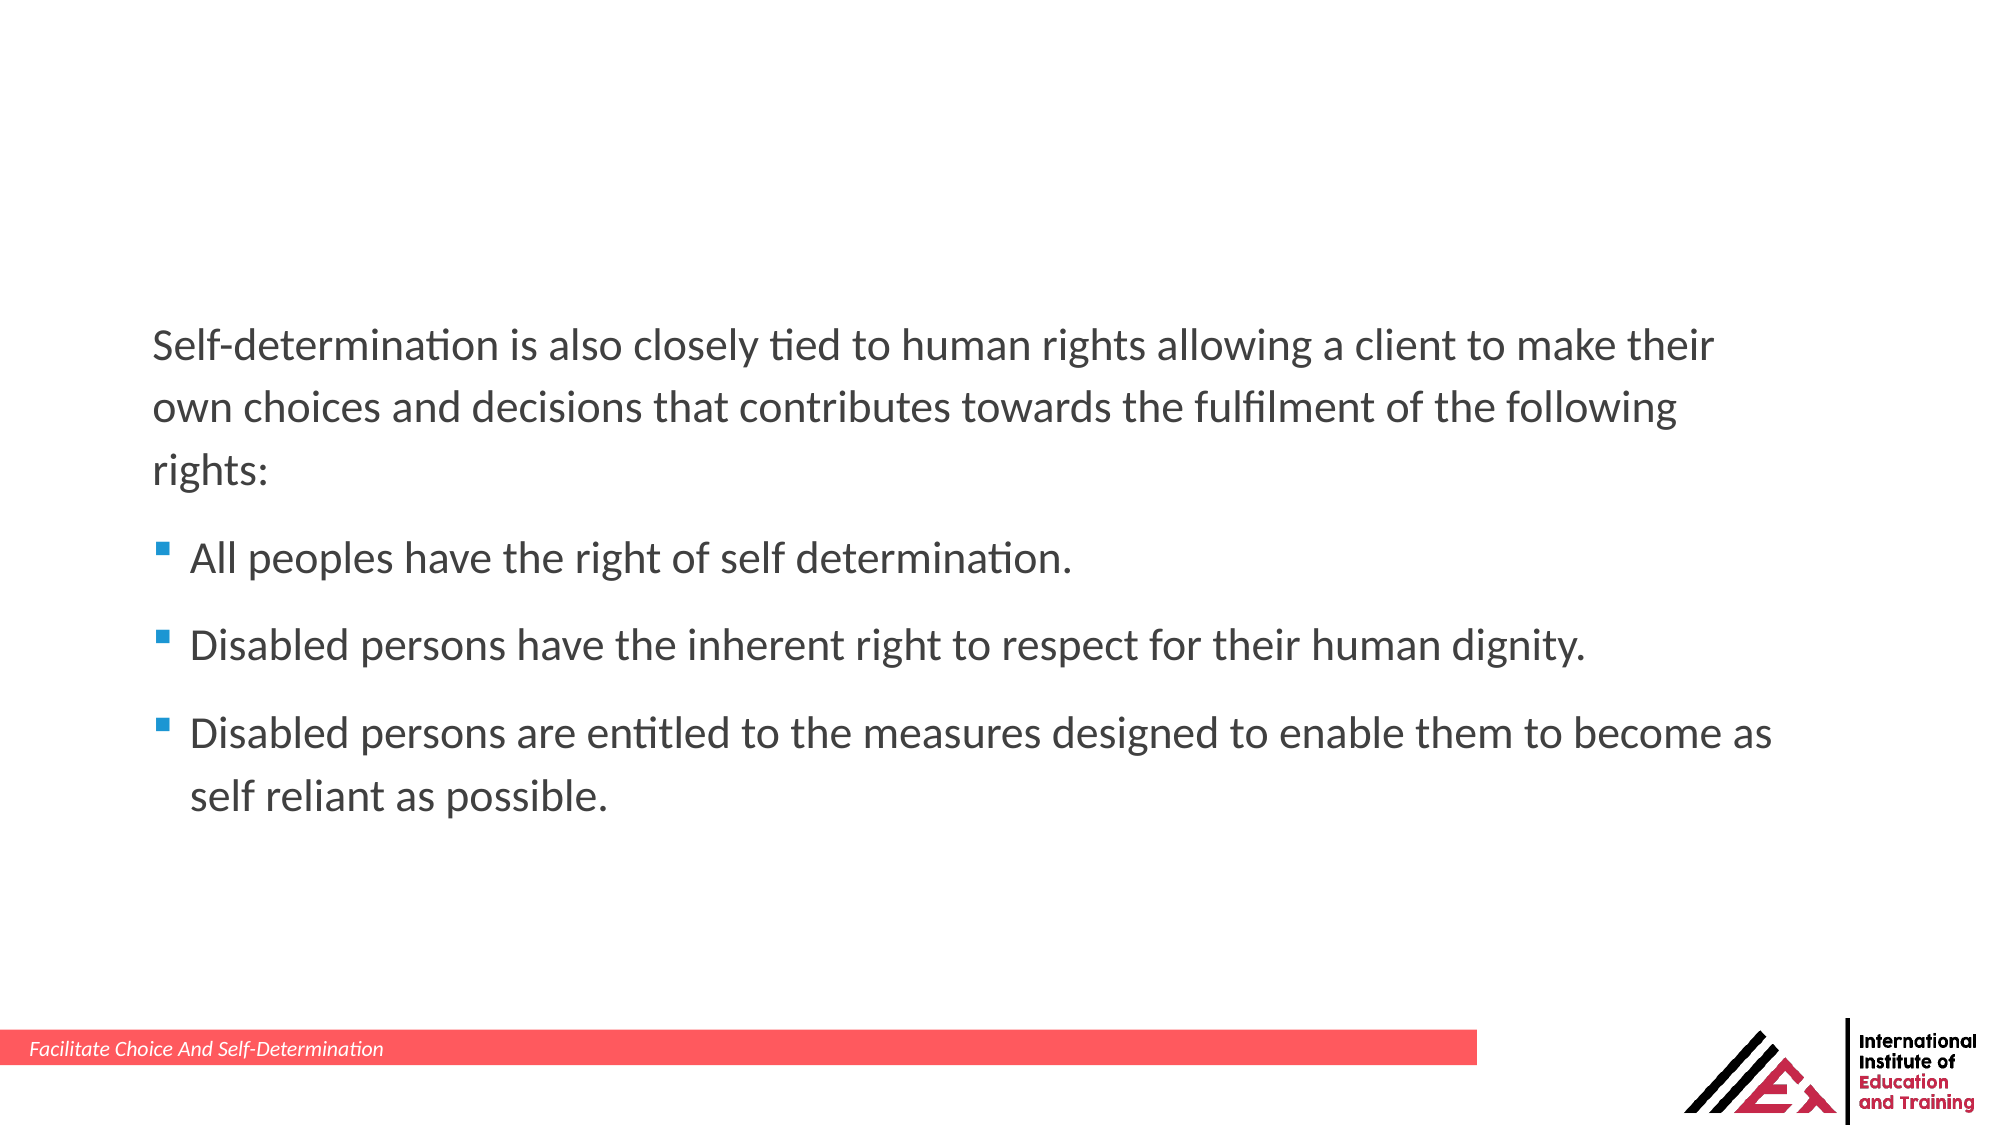

Self-determination is also closely tied to human rights allowing a client to make their own choices and decisions that contributes towards the fulfilment of the following rights:
All peoples have the right of self determination.
Disabled persons have the inherent right to respect for their human dignity.
Disabled persons are entitled to the measures designed to enable them to become as self reliant as possible.
Facilitate Choice And Self-Determination